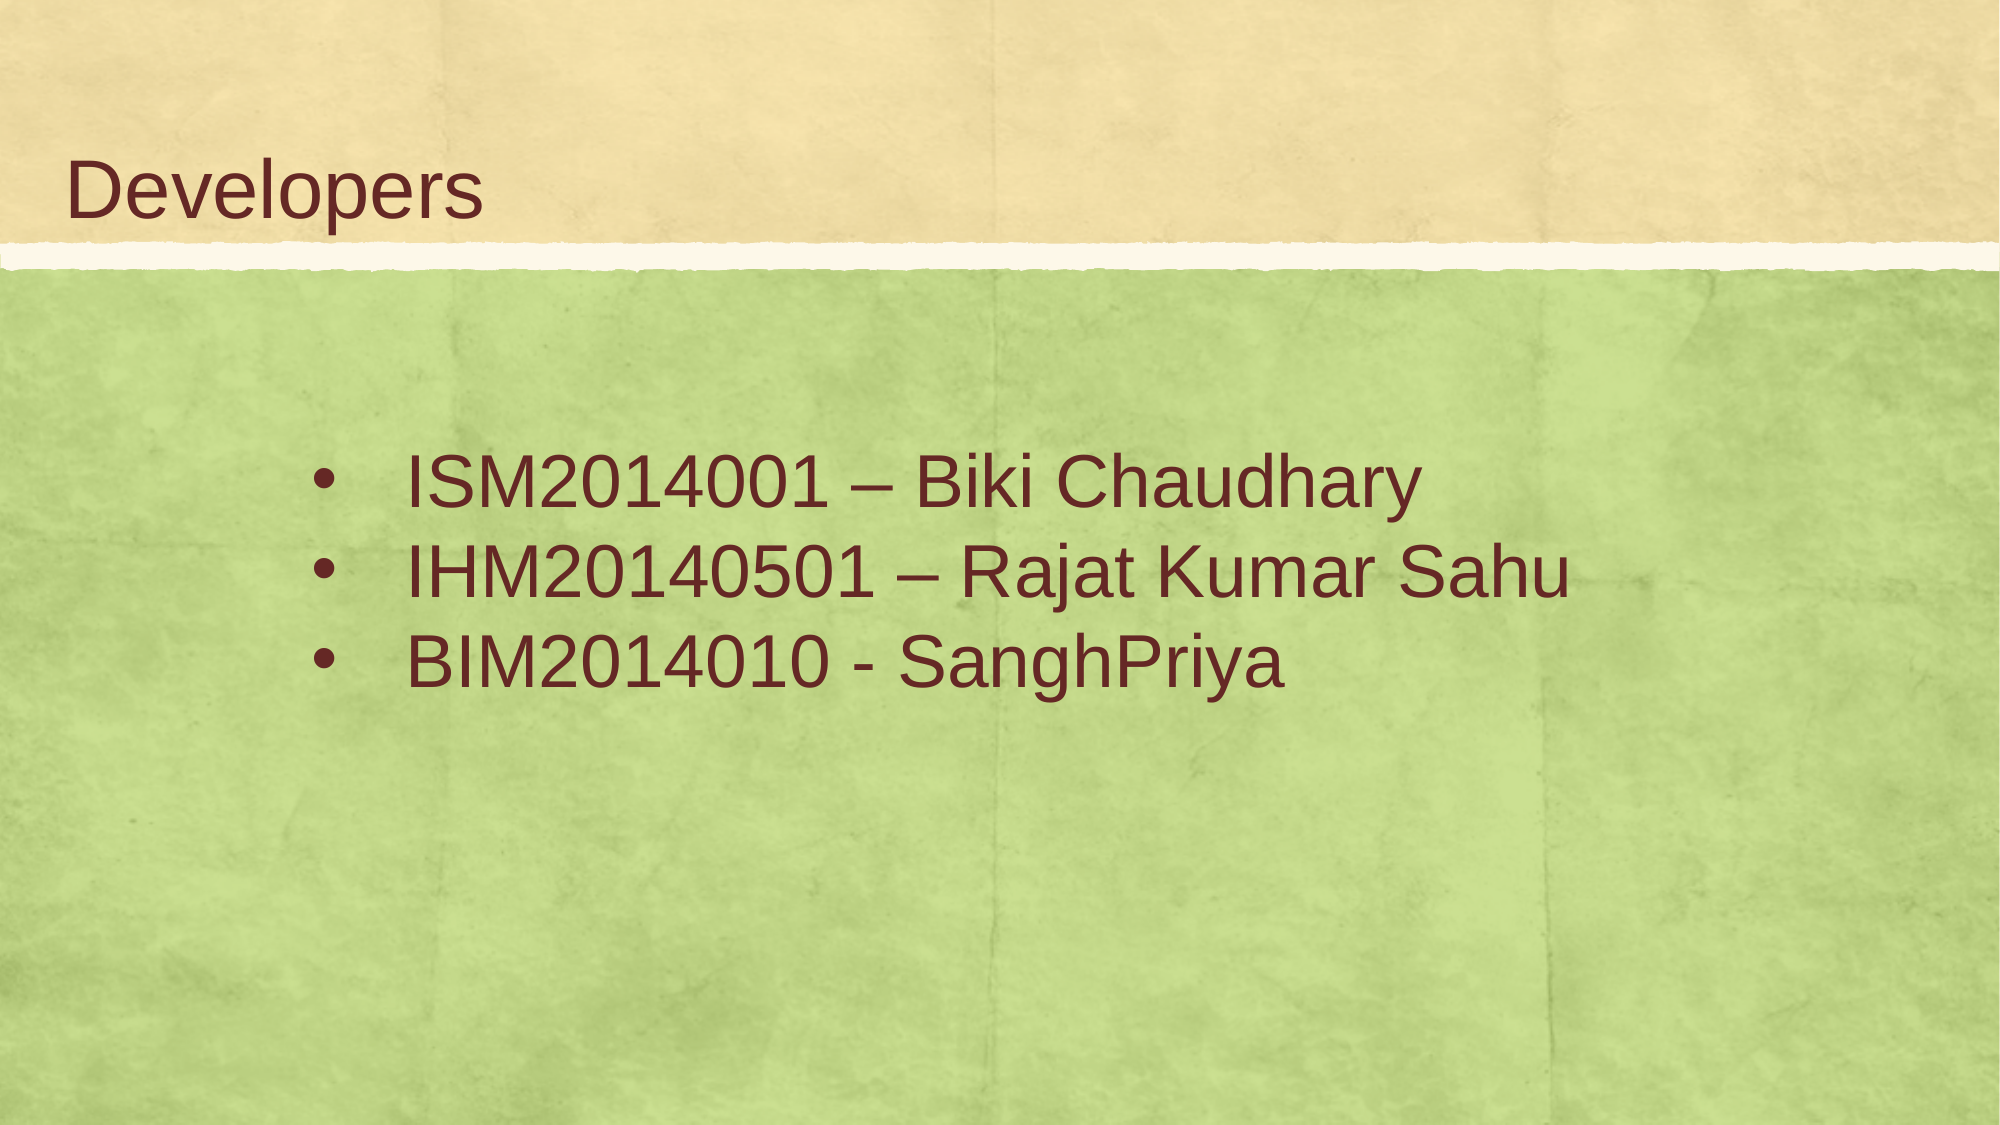

# Developers
ISM2014001 – Biki Chaudhary
IHM20140501 – Rajat Kumar Sahu
BIM2014010 - SanghPriya